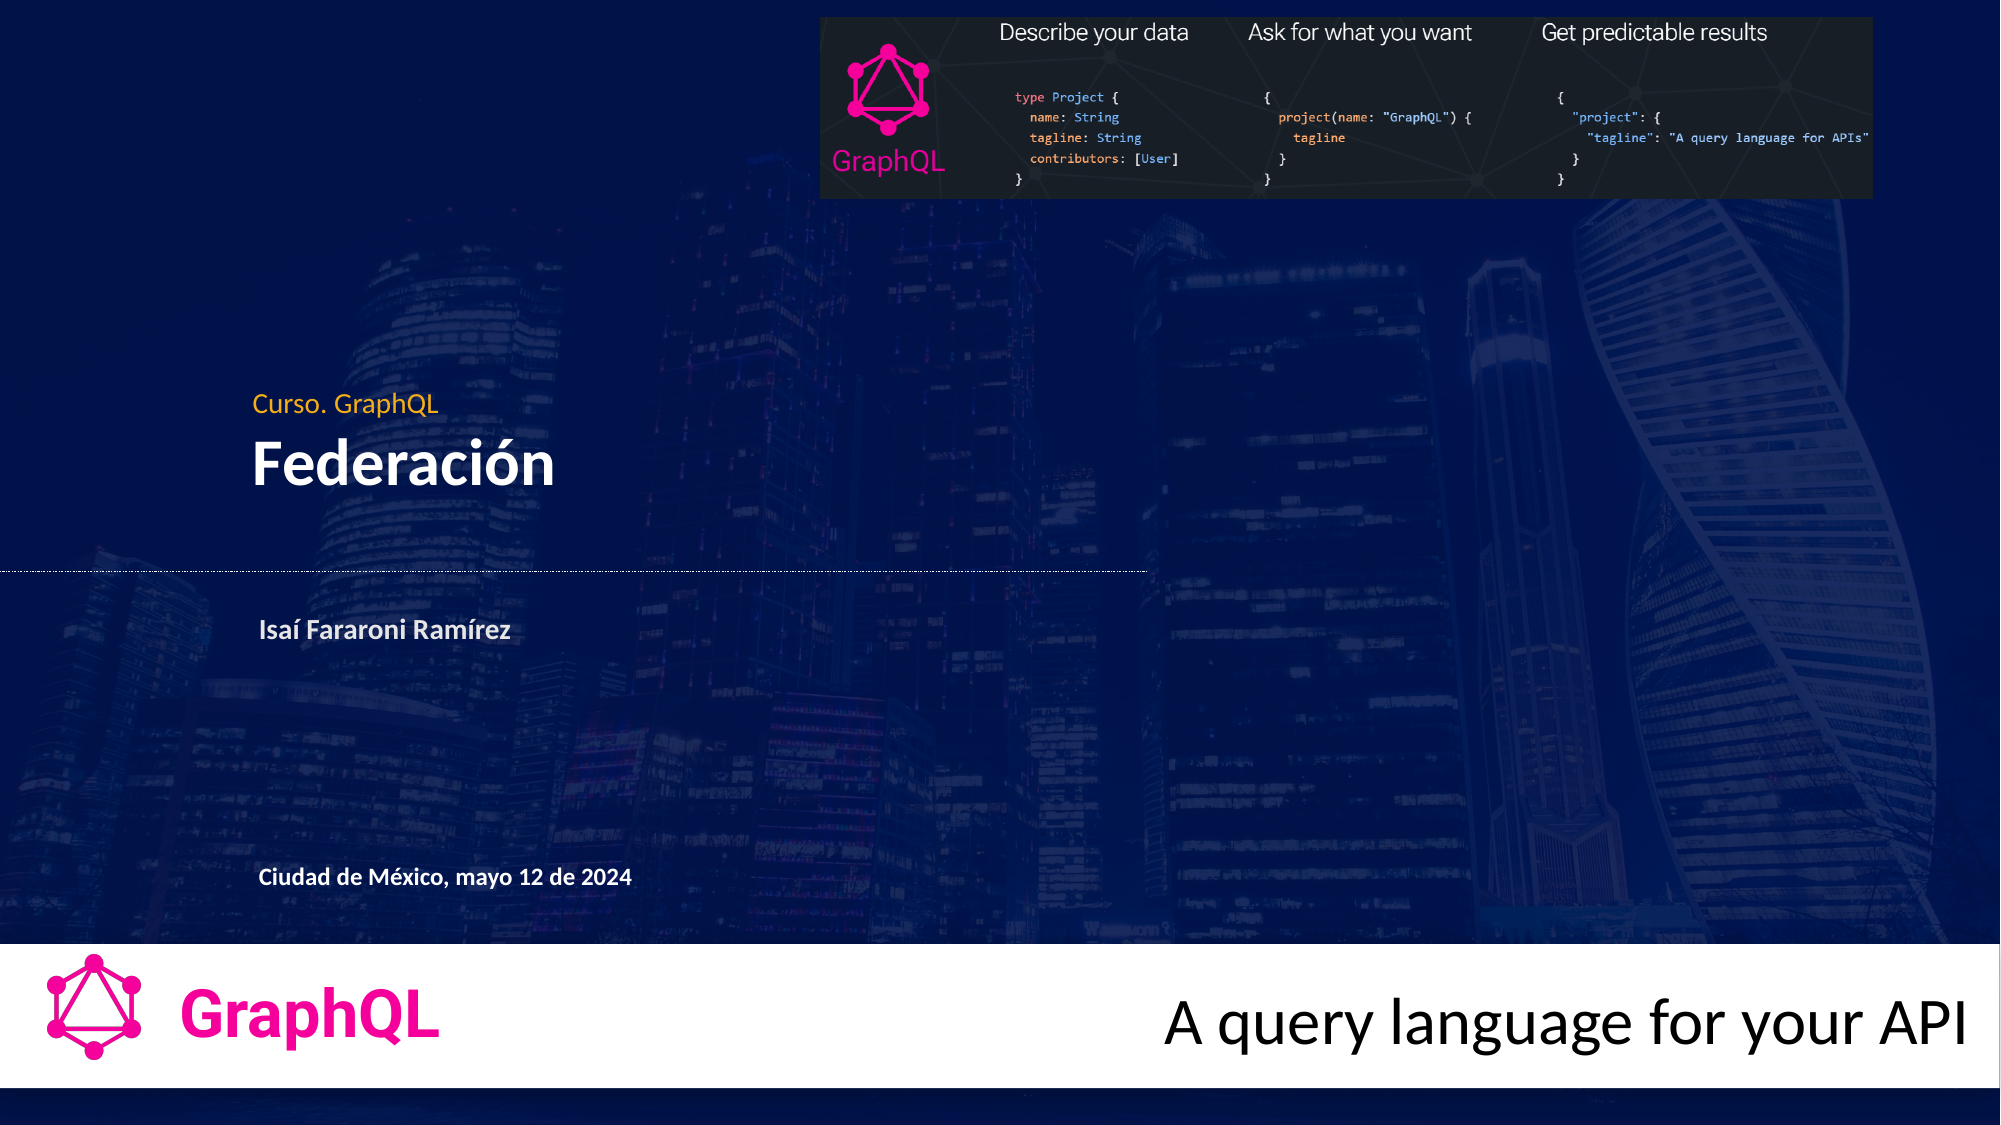

Curso. GraphQL
Federación
Isaí Fararoni Ramírez
Ciudad de México, mayo 12 de 2024